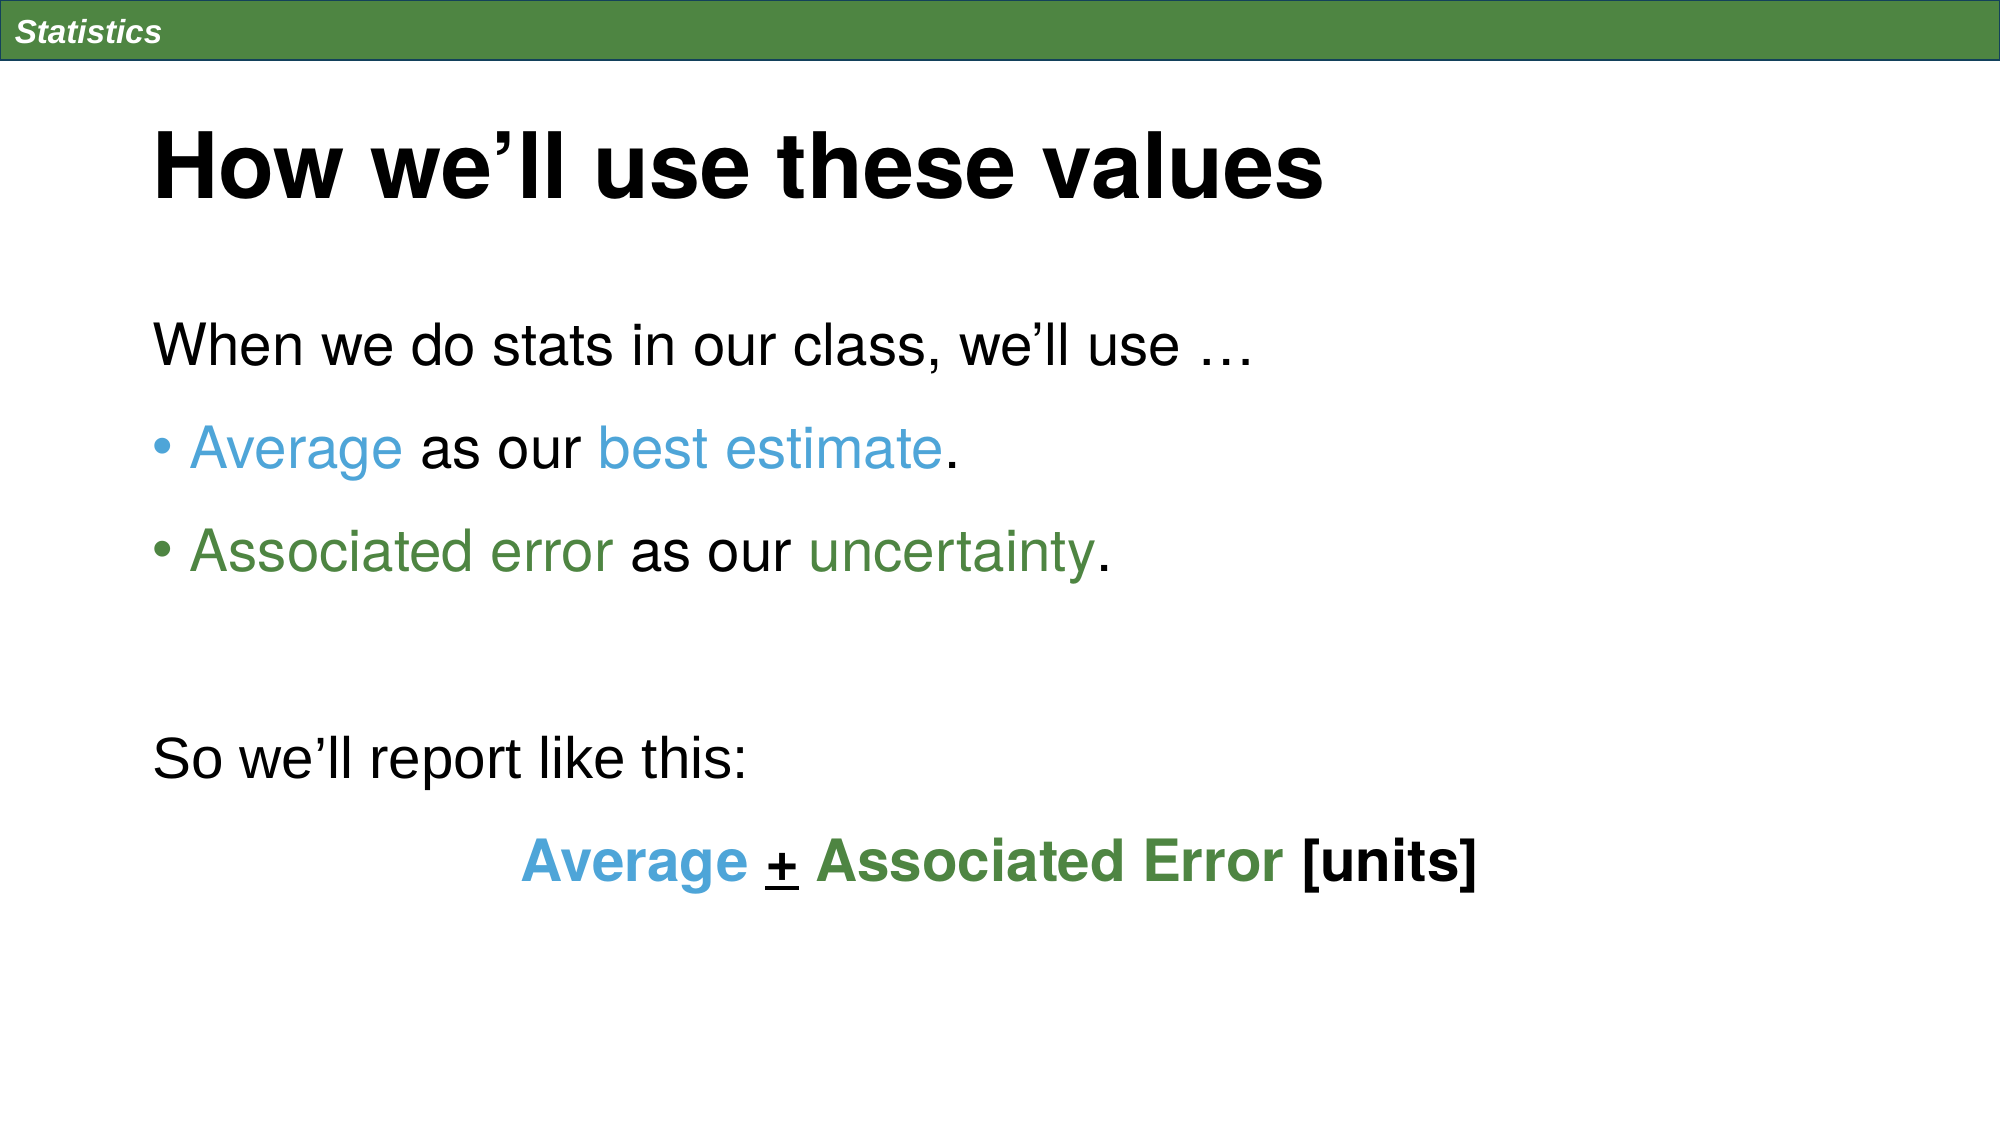

Statistics
# How we’ll use these values
When we do stats in our class, we’ll use …
Average as our best estimate.
Associated error as our uncertainty.

So we’ll report like this:
Average + Associated Error [units]